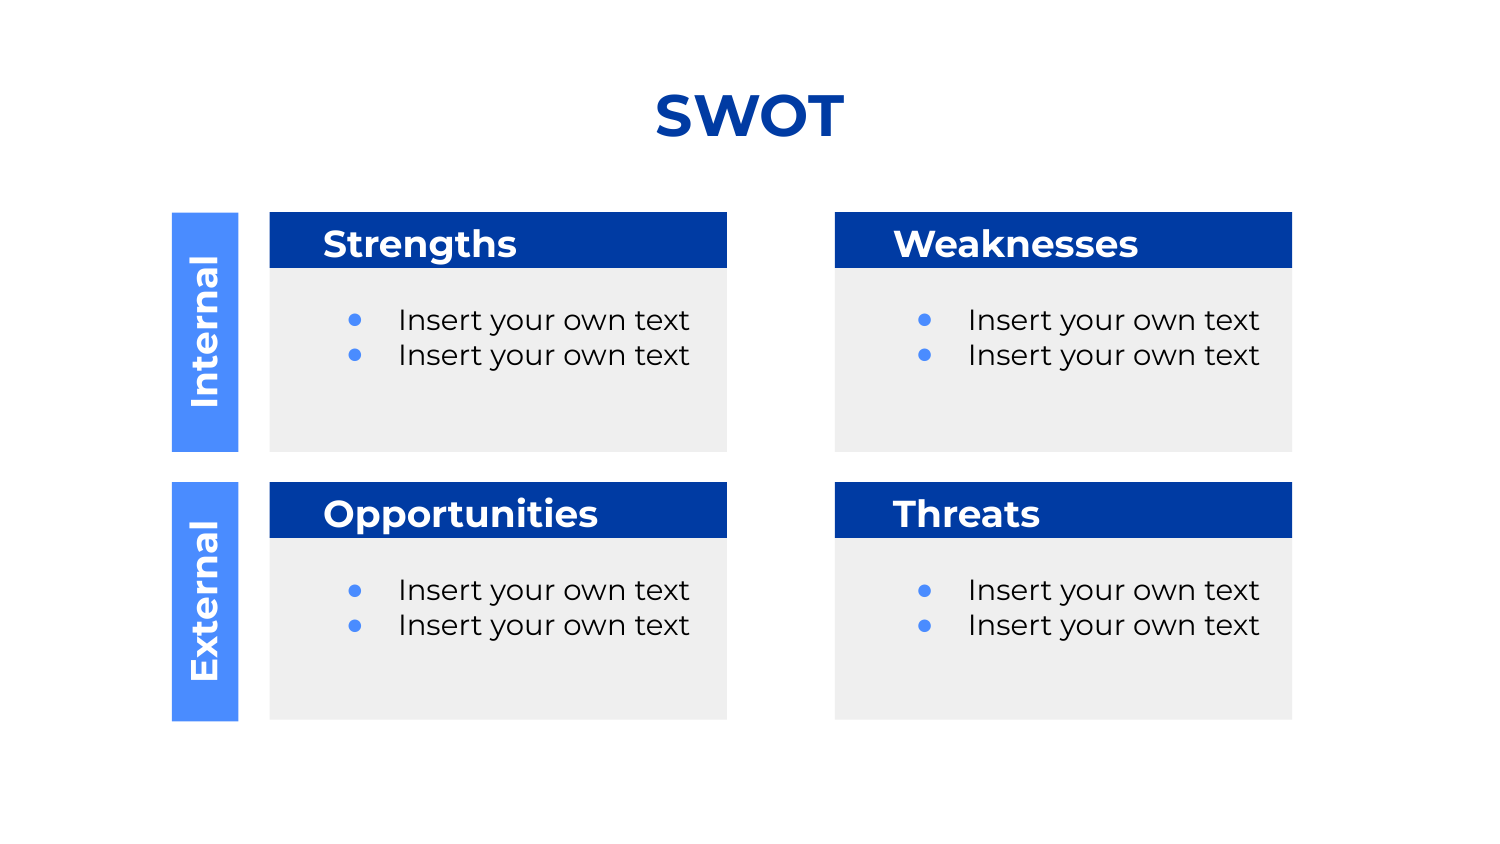

# SWOT
Strengths
Weaknesses

Insert your own text
Insert your own text
Insert your own text
Insert your own text
Internal
Opportunities
Threats

Insert your own text
Insert your own text
Insert your own text
Insert your own text
External